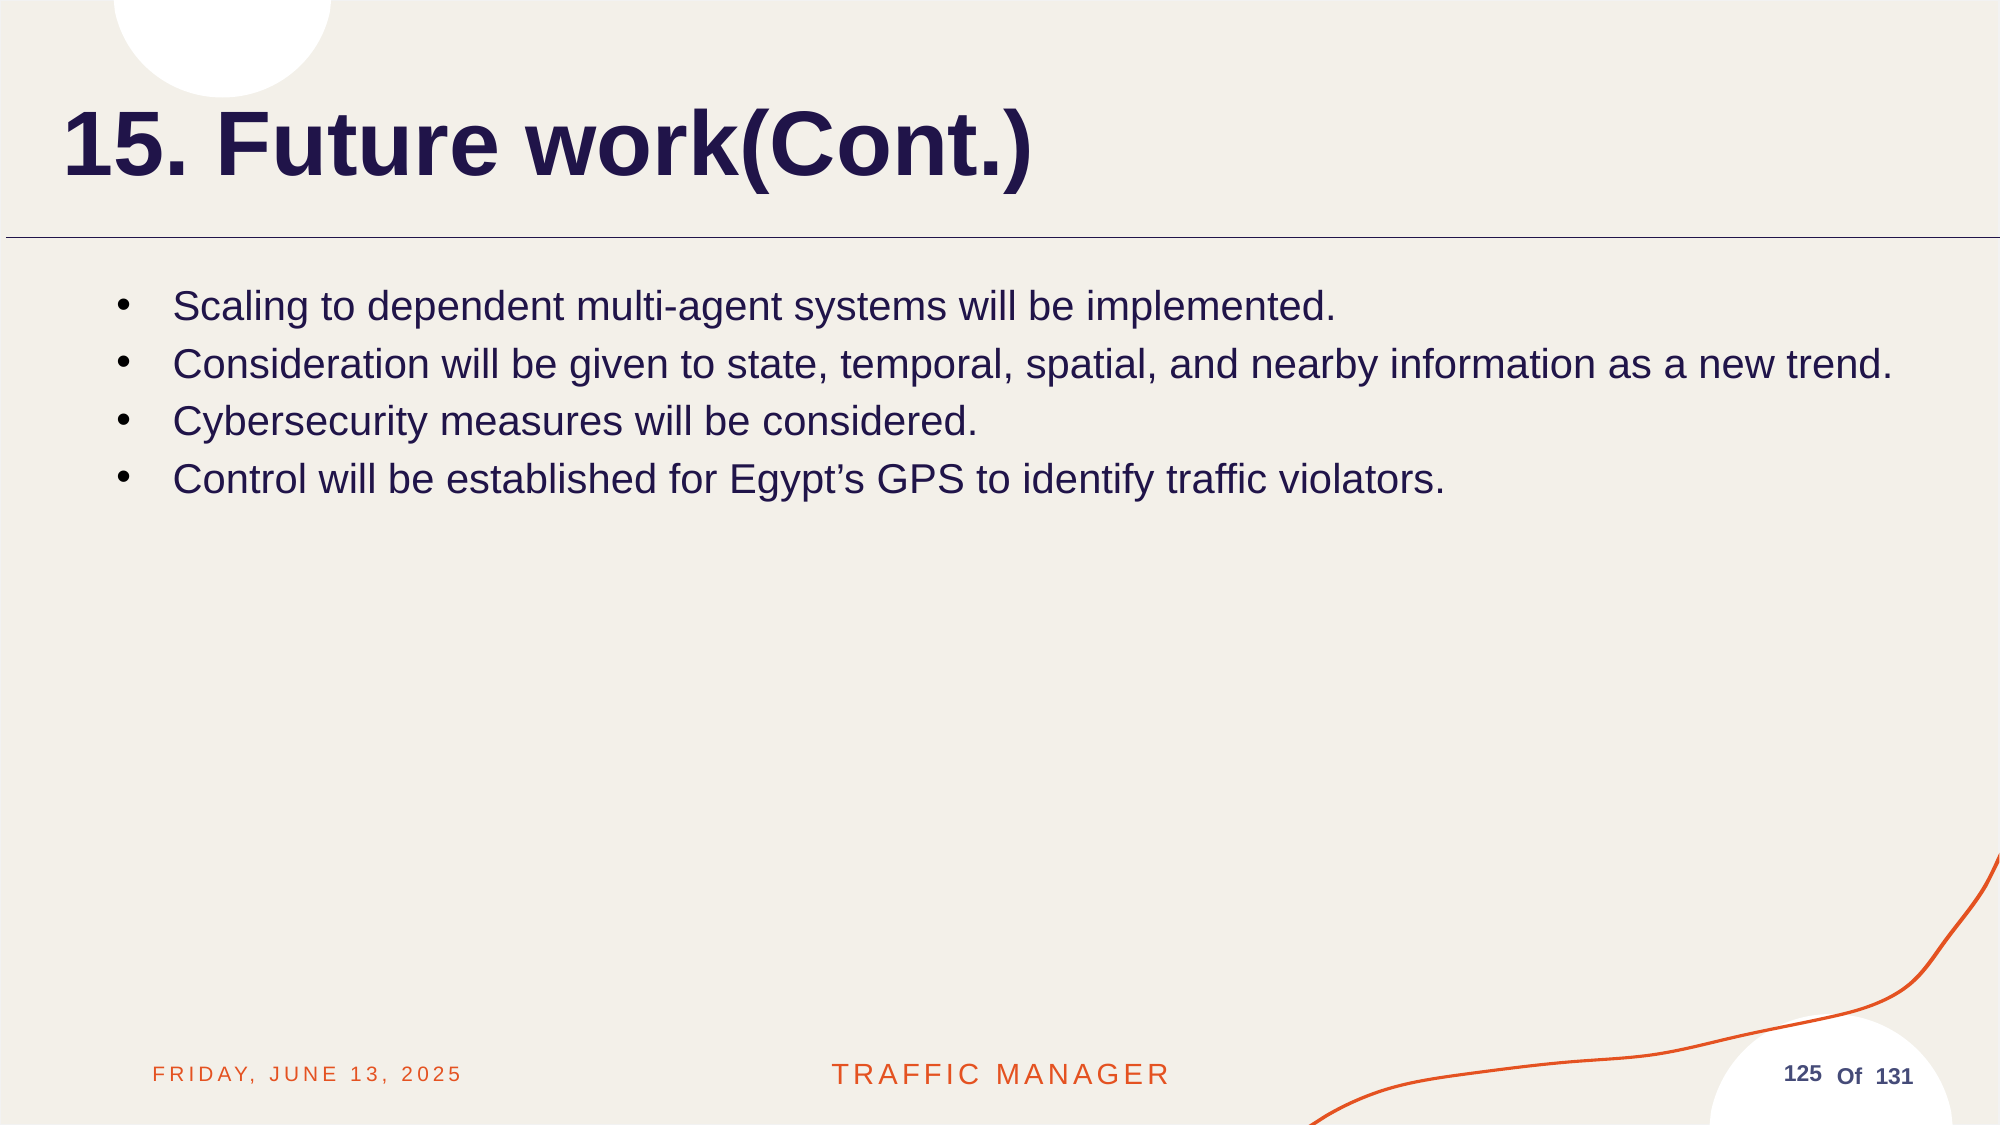

15. Future work(Cont.)
Scaling to dependent multi-agent systems will be implemented.
Consideration will be given to state, temporal, spatial, and nearby information as a new trend.
Cybersecurity measures will be considered.
Control will be established for Egypt’s GPS to identify traffic violators.
Friday, June 13, 2025
Traffic MANAGER
125